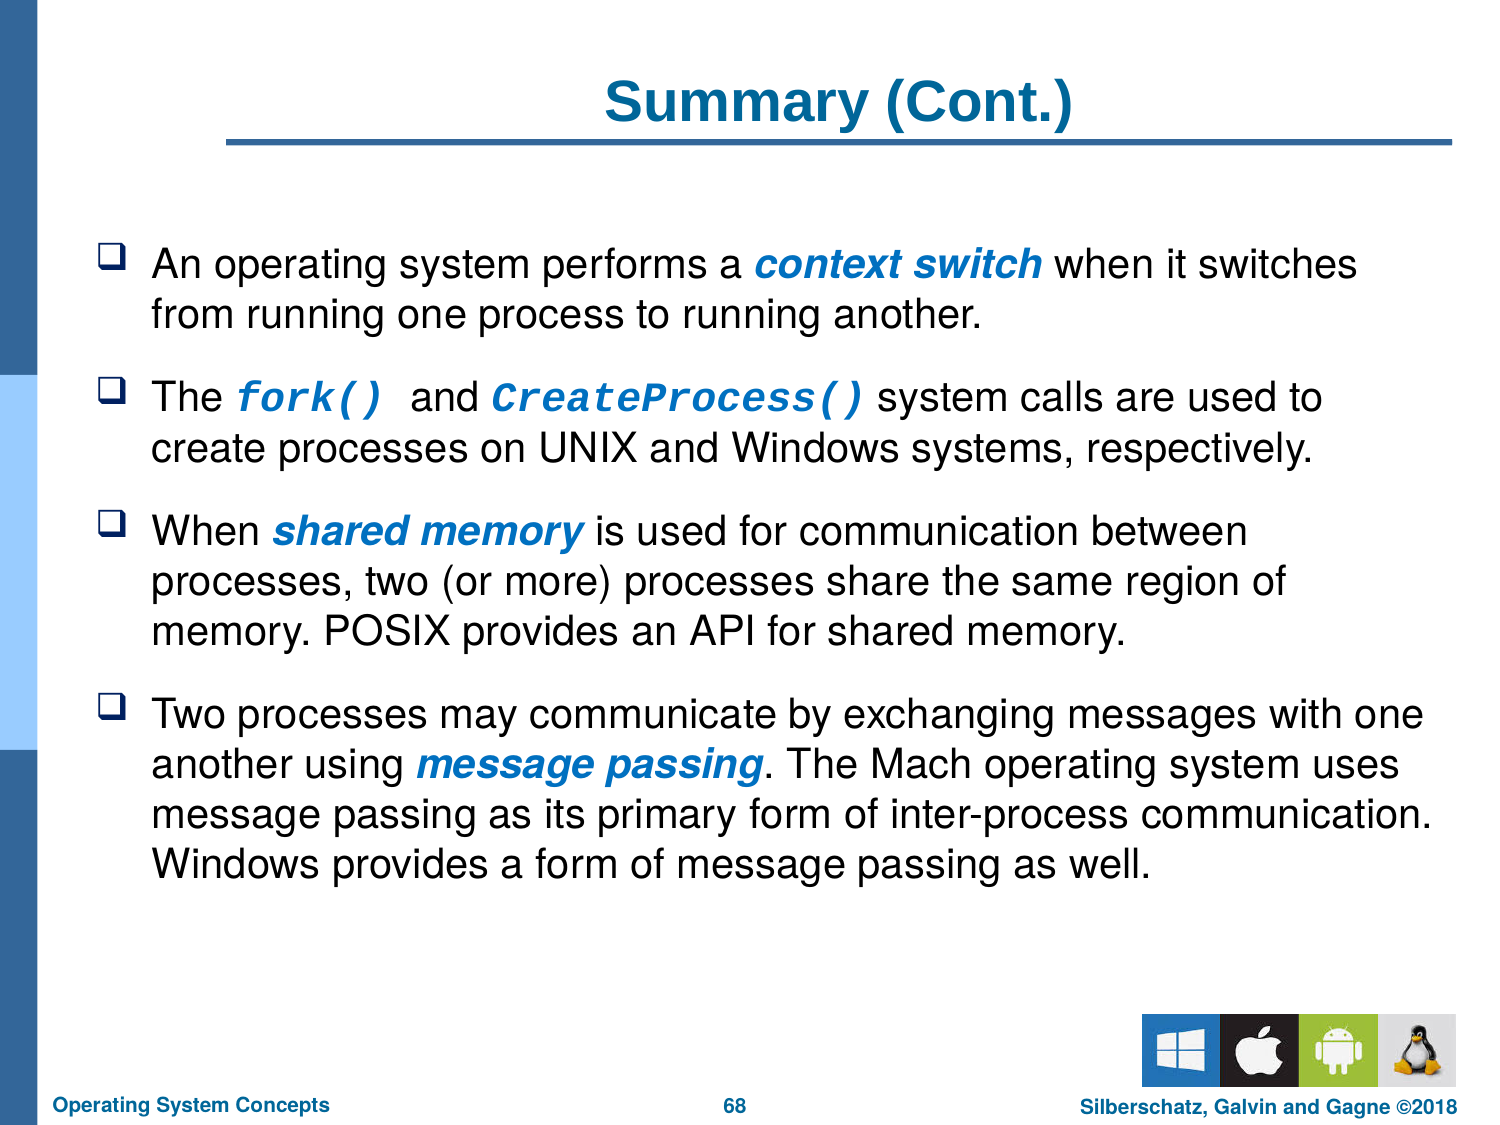

# Summary (Cont.)
An operating system performs a context switch when it switches from running one process to running another.
The fork() and CreateProcess() system calls are used to create processes on UNIX and Windows systems, respectively.
When shared memory is used for communication between processes, two (or more) processes share the same region of memory. POSIX provides an API for shared memory.
Two processes may communicate by exchanging messages with one another using message passing. The Mach operating system uses message passing as its primary form of inter-process communication. Windows provides a form of message passing as well.